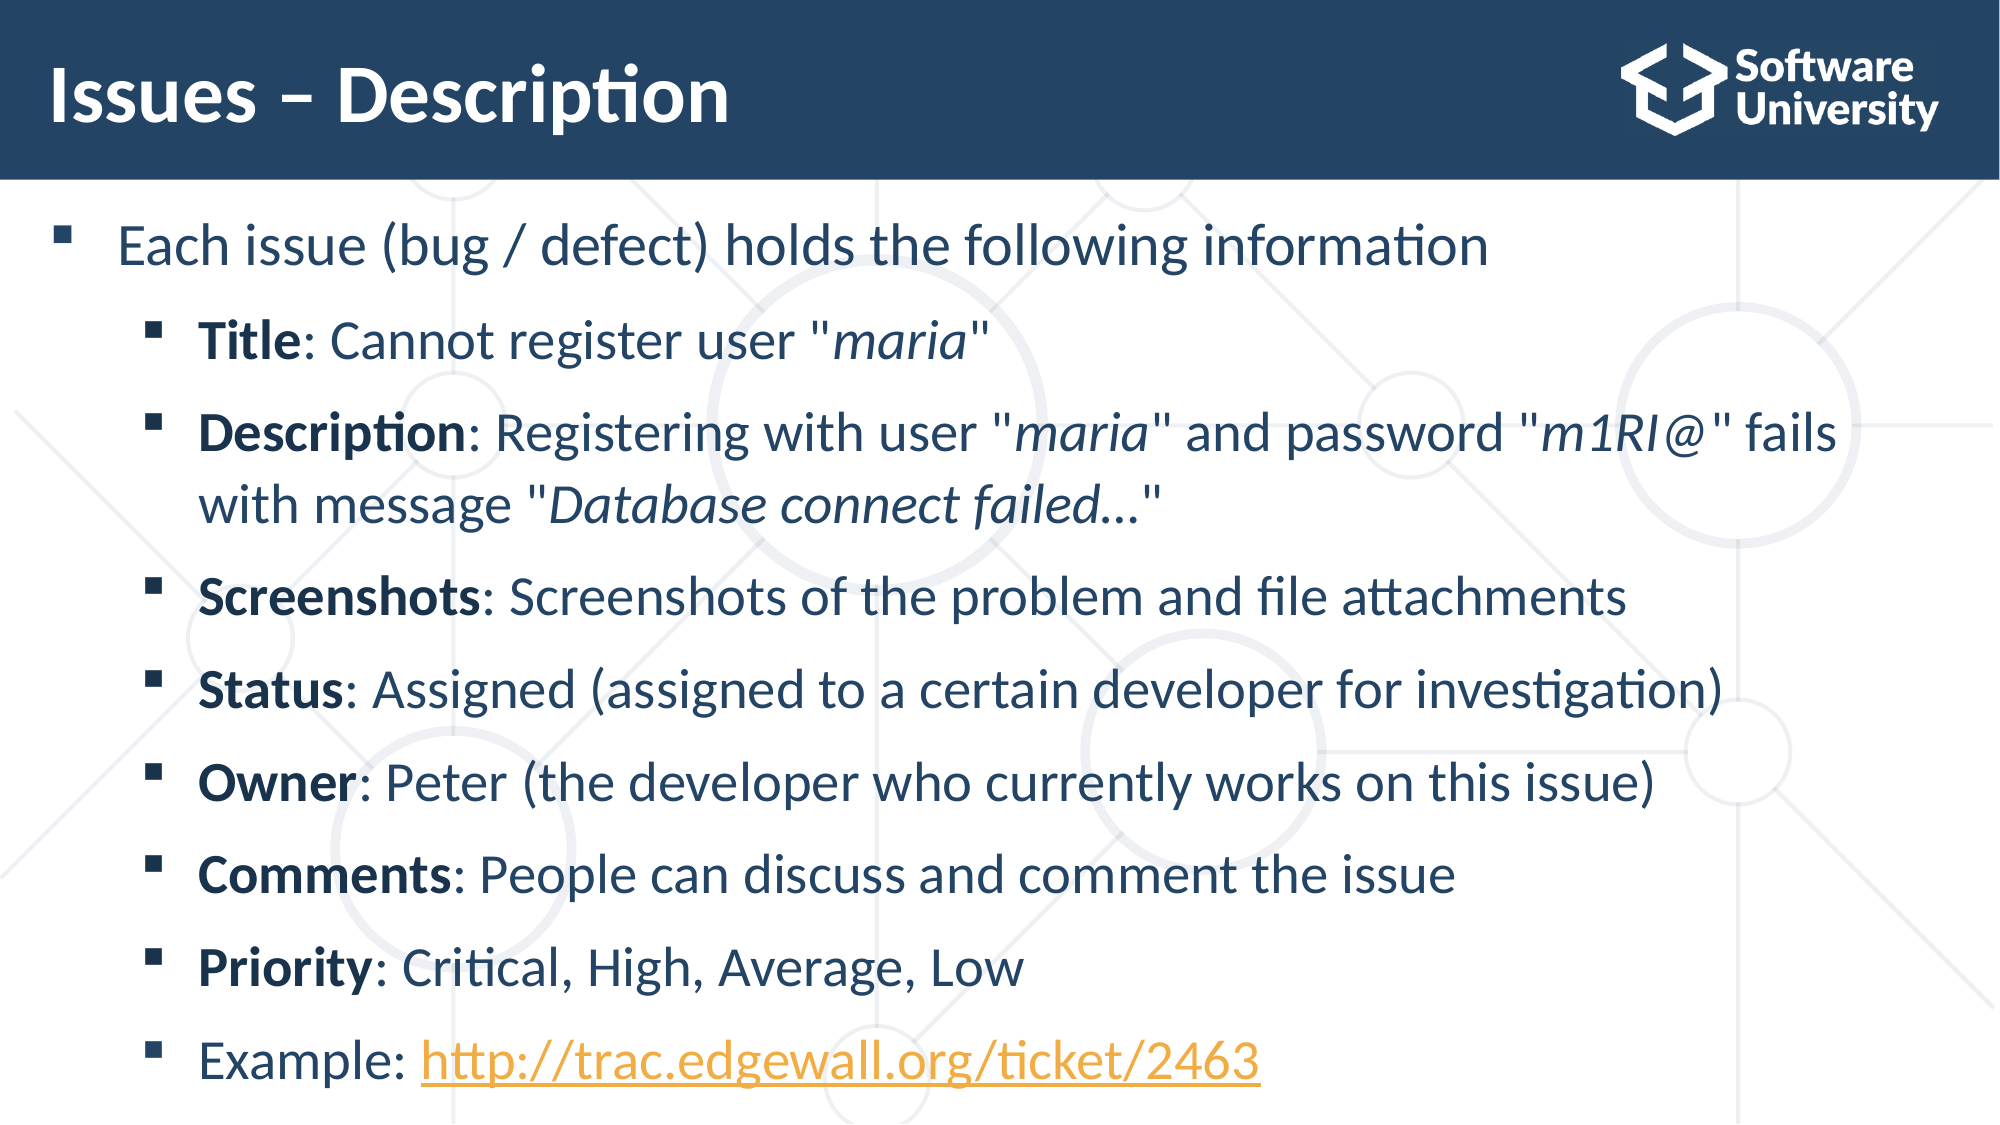

# Issues – Description
Each issue (bug / defect) holds the following information
Title: Cannot register user "maria"
Description: Registering with user "maria" and password "m1RI@" fails with message "Database connect failed…"
Screenshots: Screenshots of the problem and file attachments
Status: Assigned (assigned to a certain developer for investigation)
Owner: Peter (the developer who currently works on this issue)
Comments: People can discuss and comment the issue
Priority: Critical, High, Average, Low
Example: http://trac.edgewall.org/ticket/2463
58